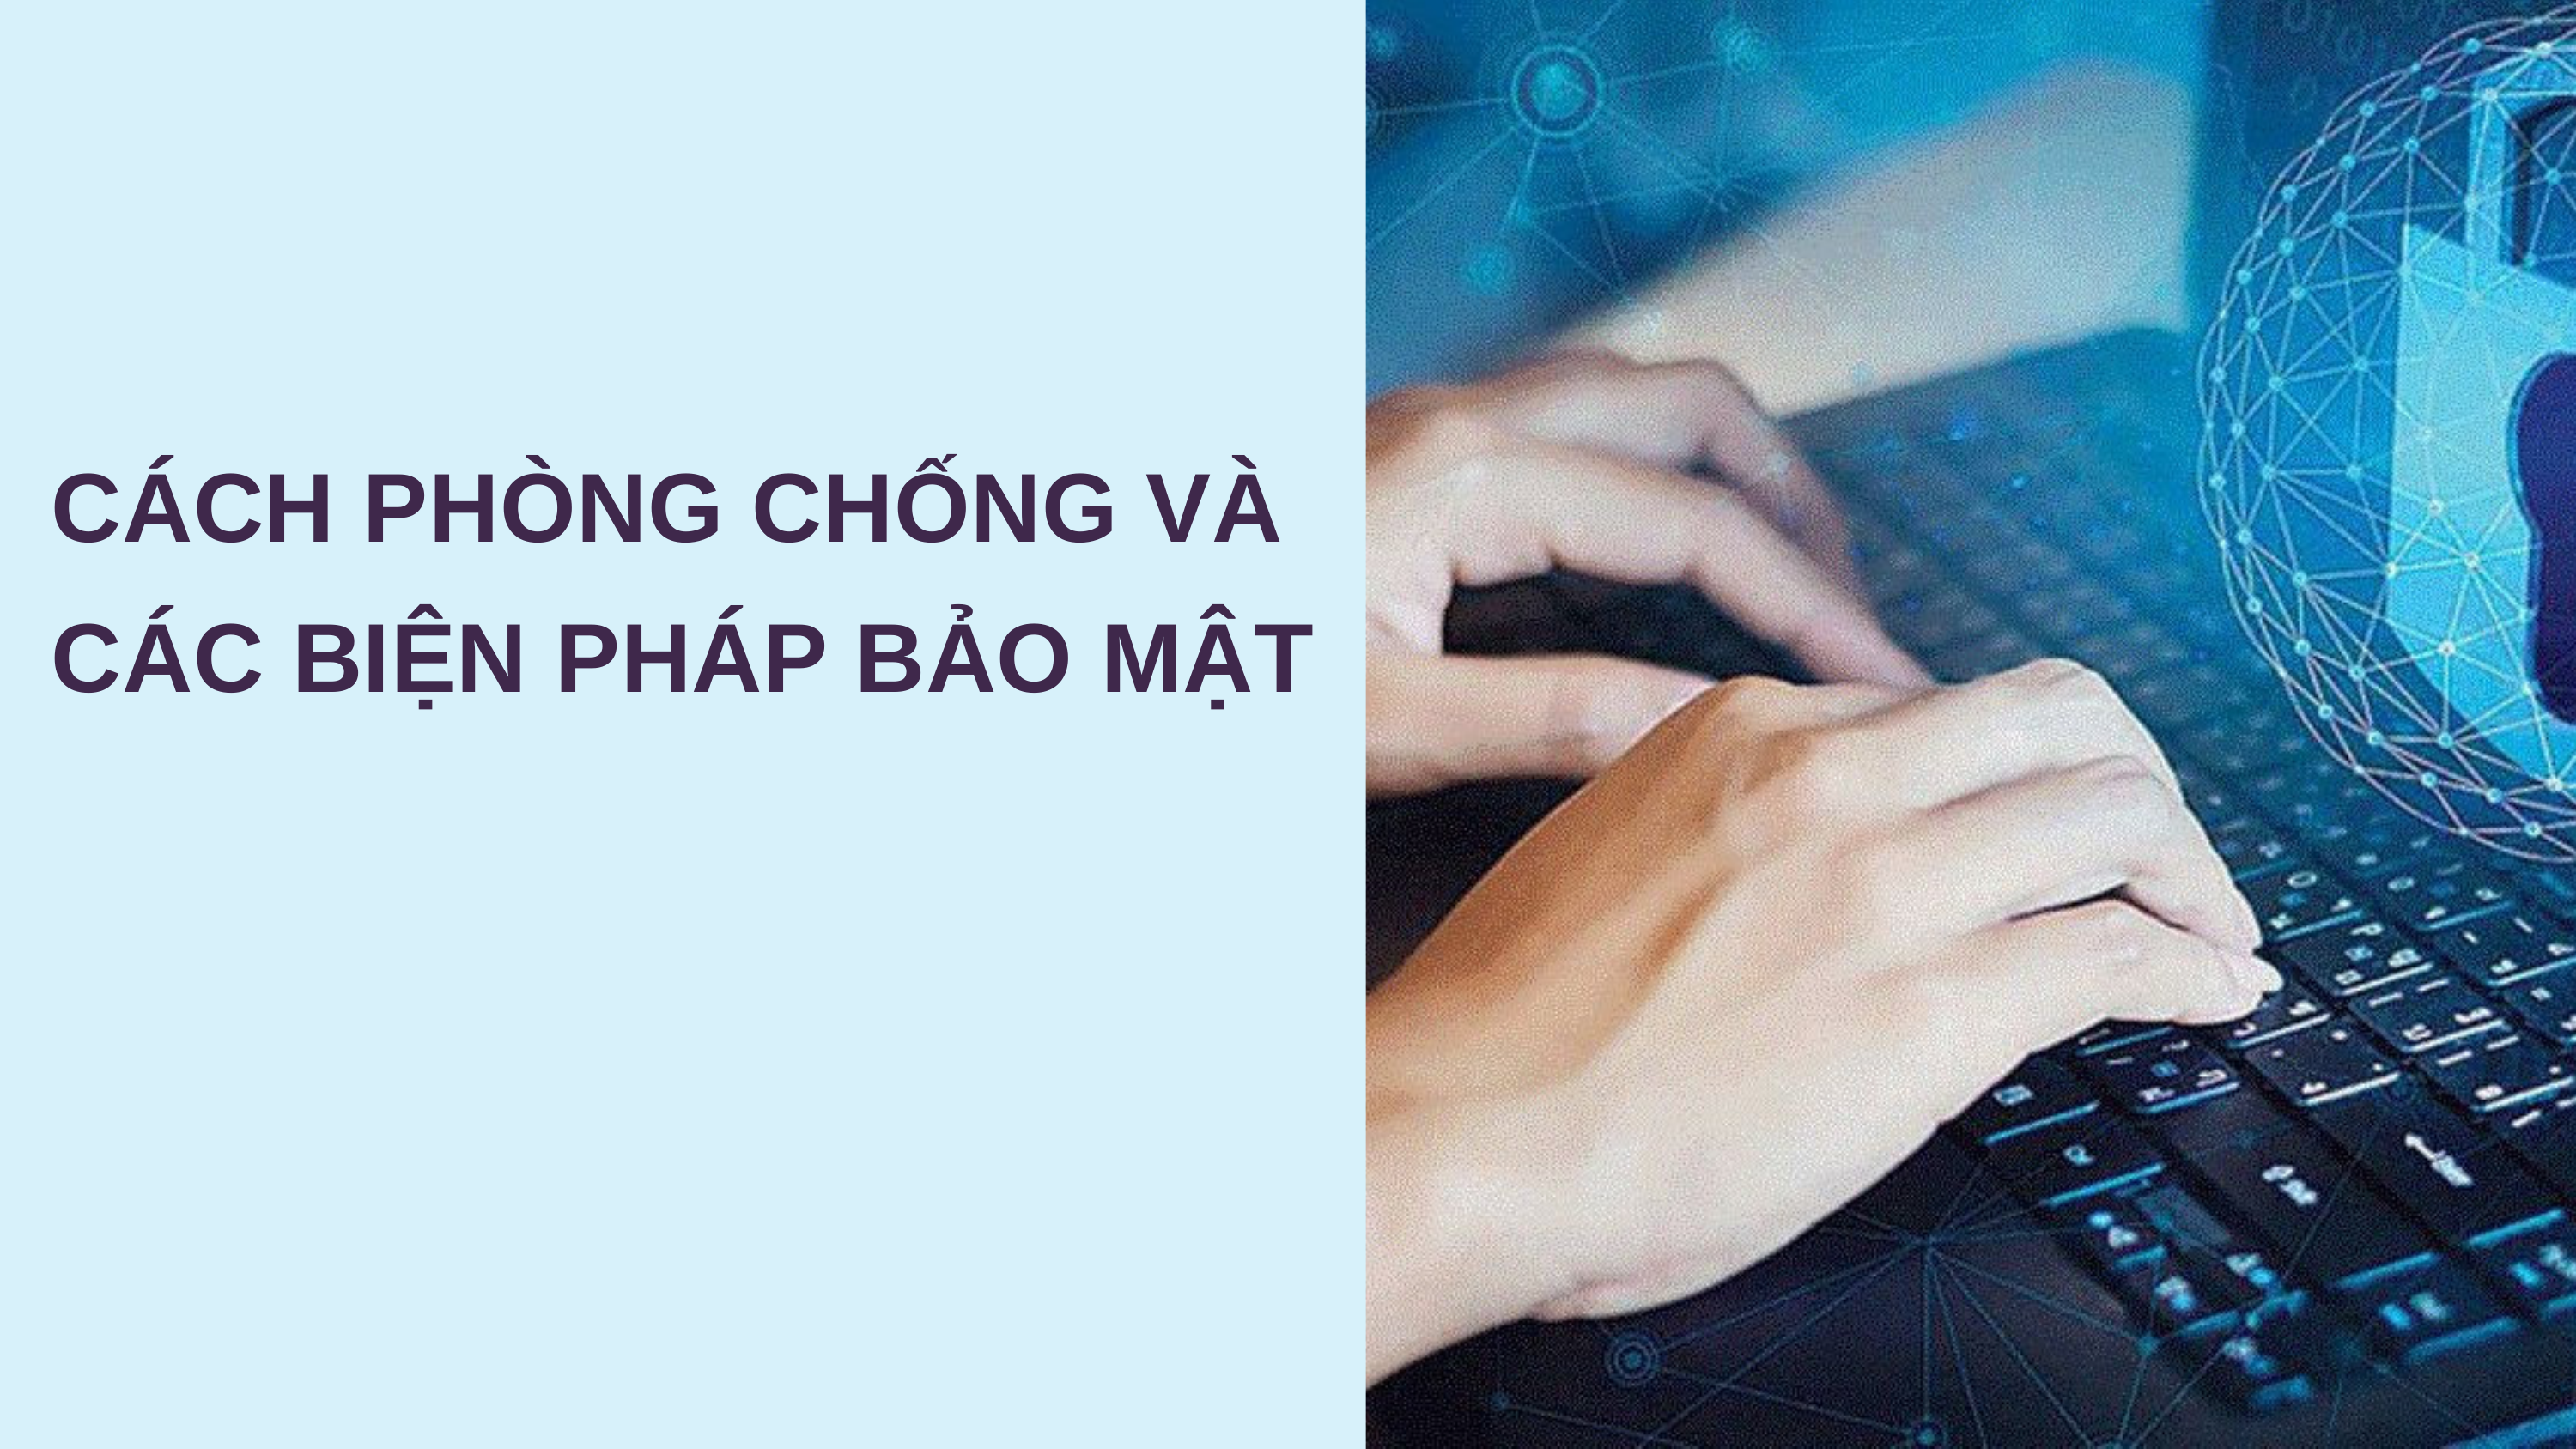

CÁCH PHÒNG CHỐNG VÀ CÁC BIỆN PHÁP BẢO MẬT